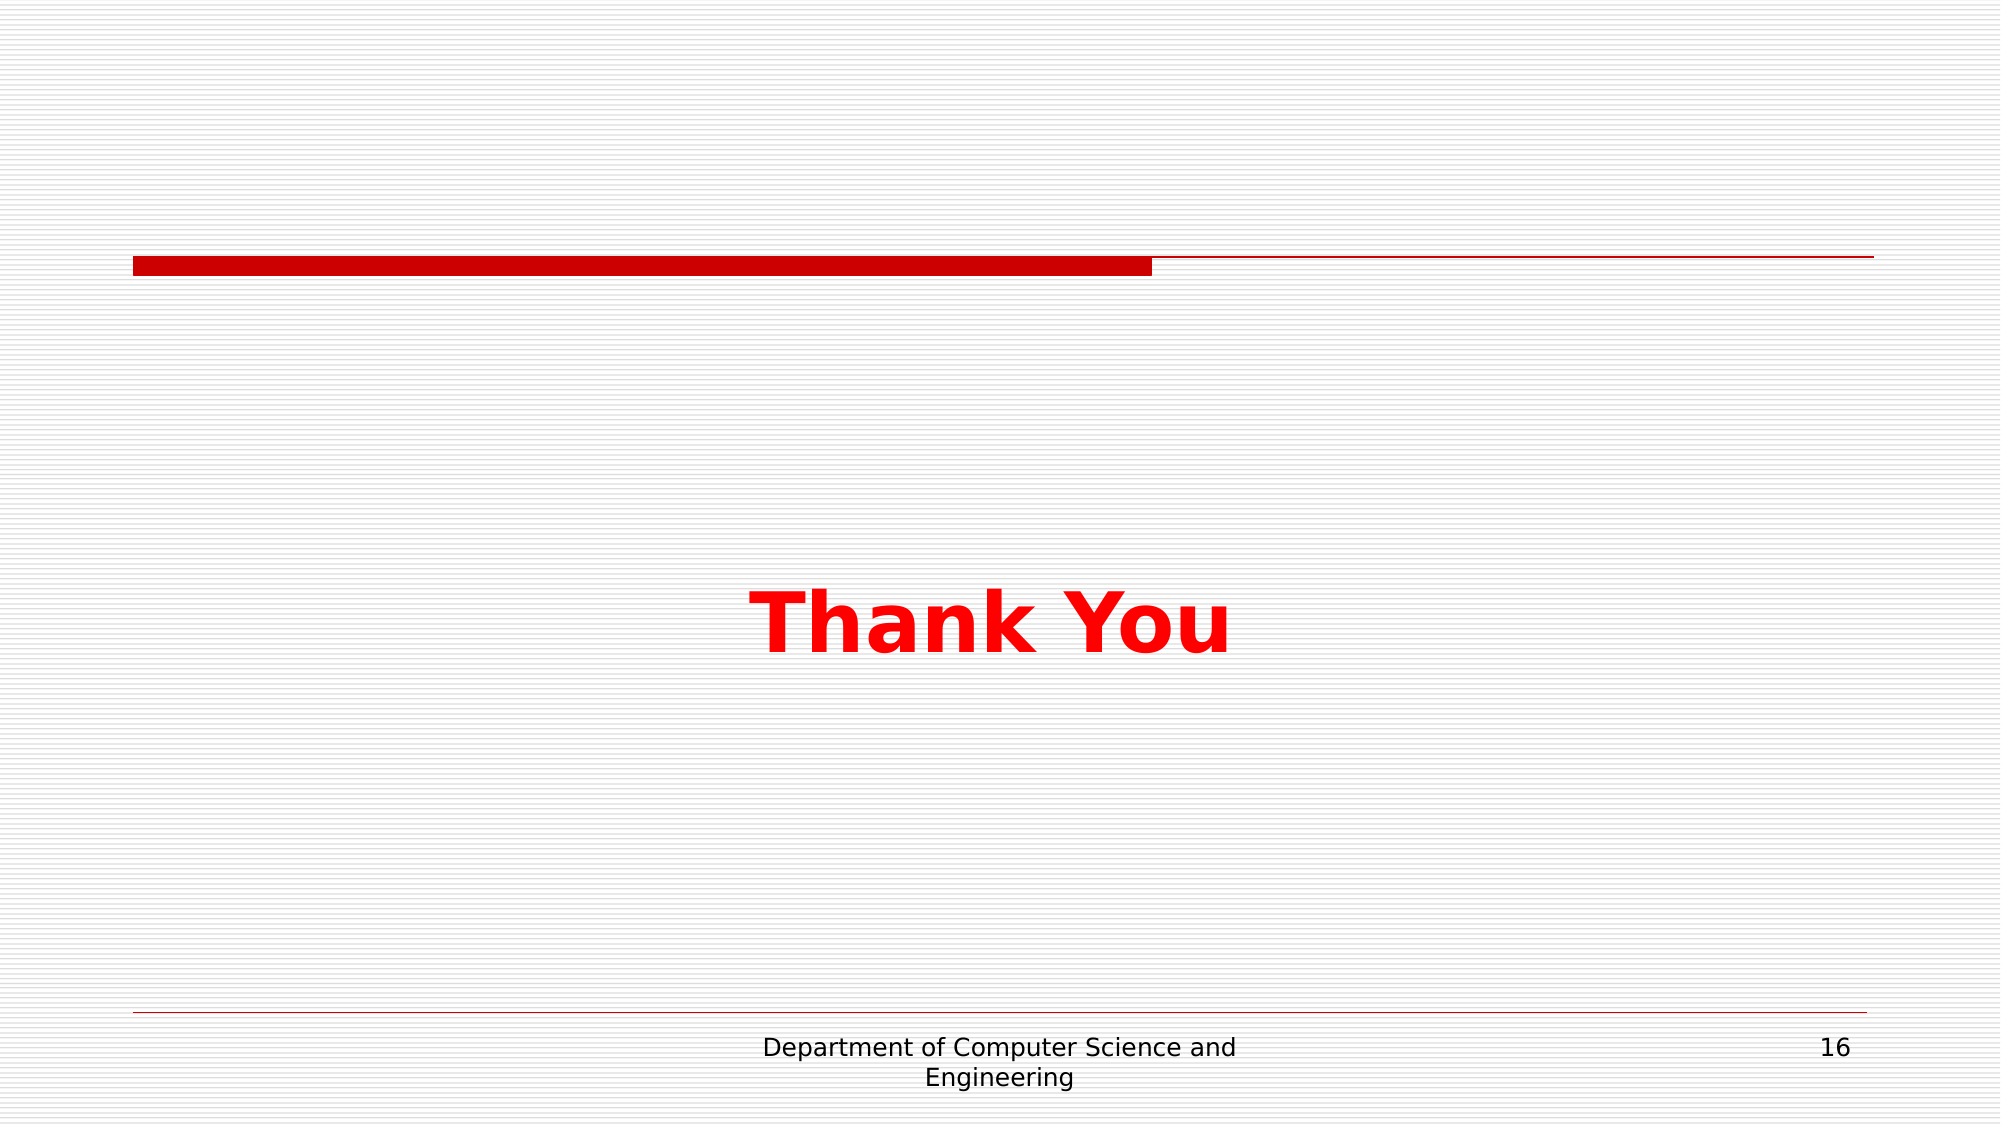

# Thank You
Department of Computer Science and Engineering
16